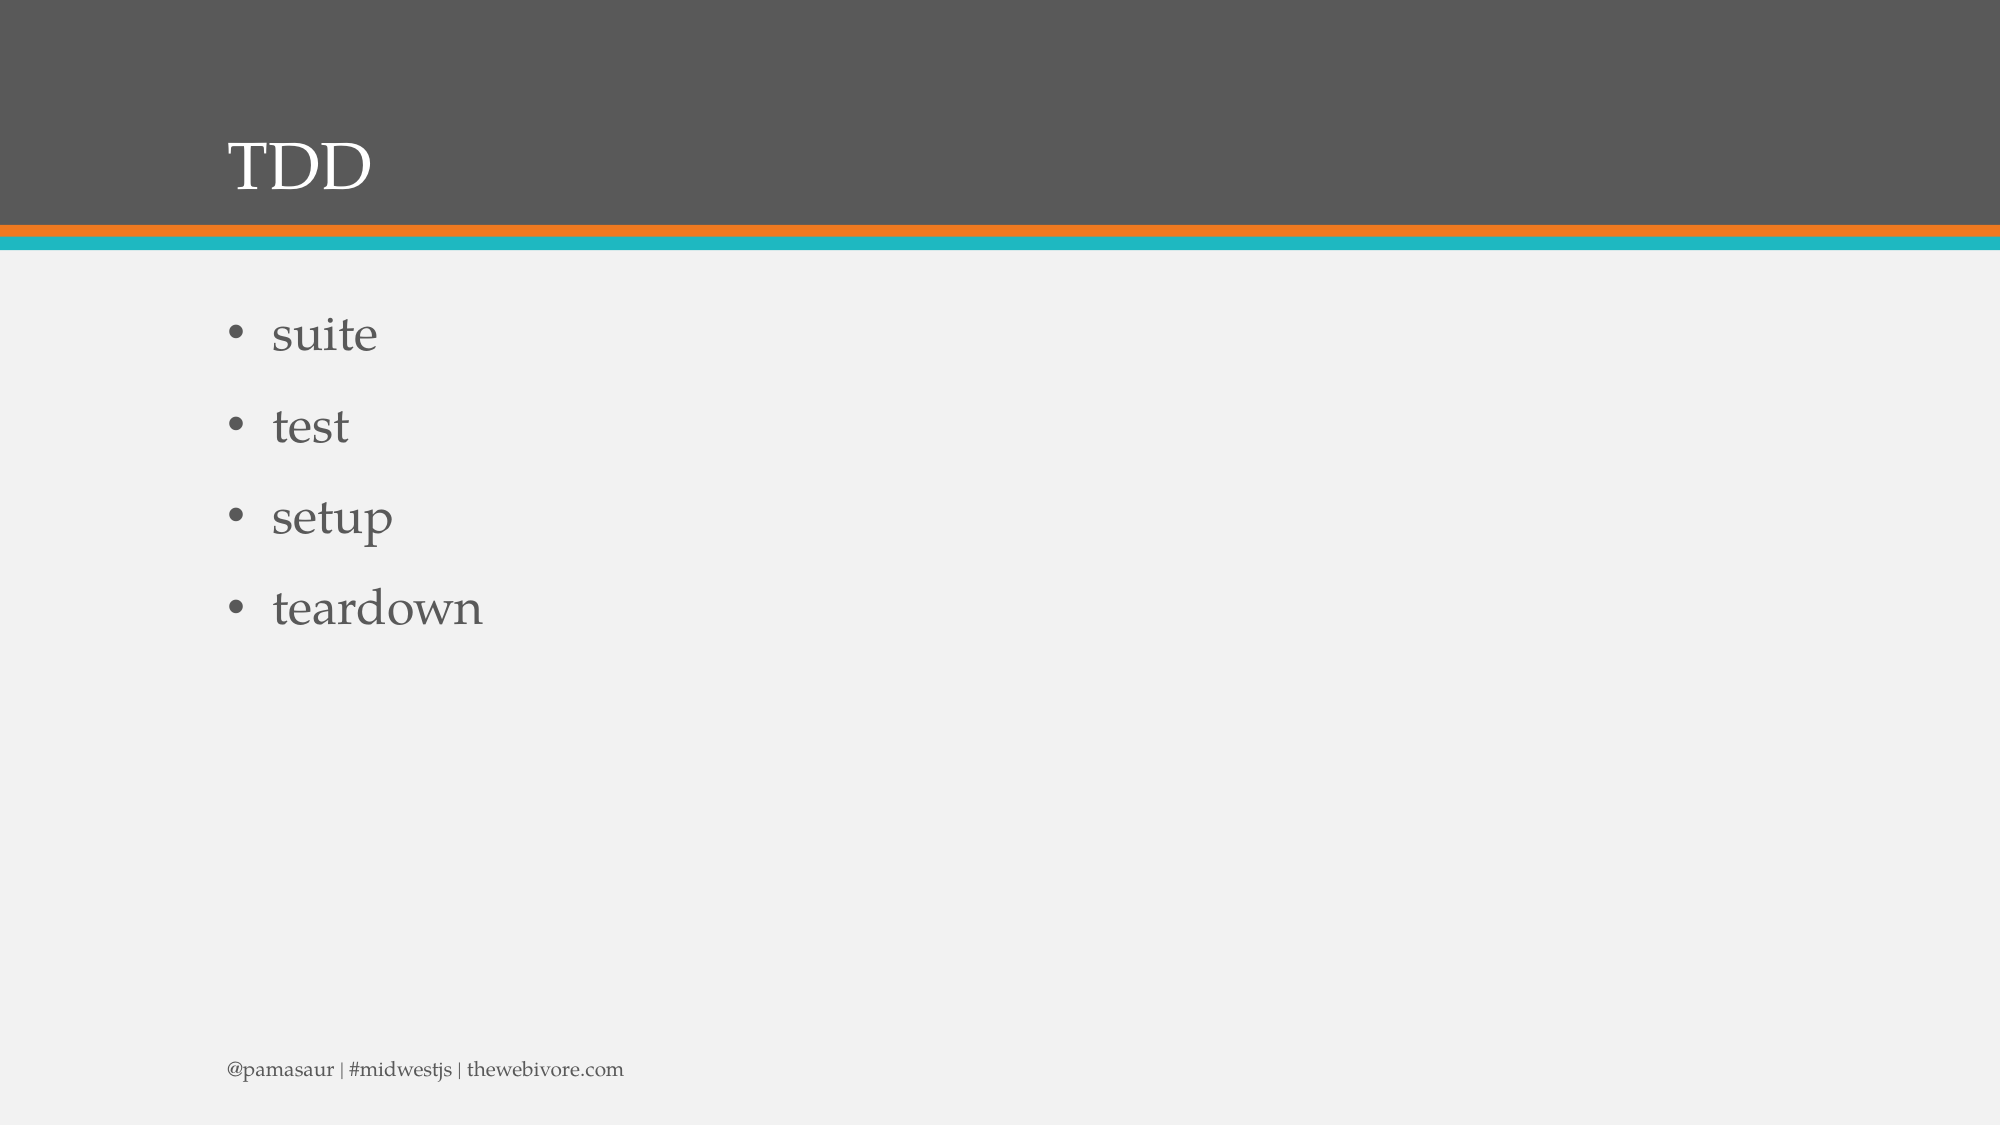

# TDD
suite
test
setup
teardown
@pamasaur | #midwestjs | thewebivore.com